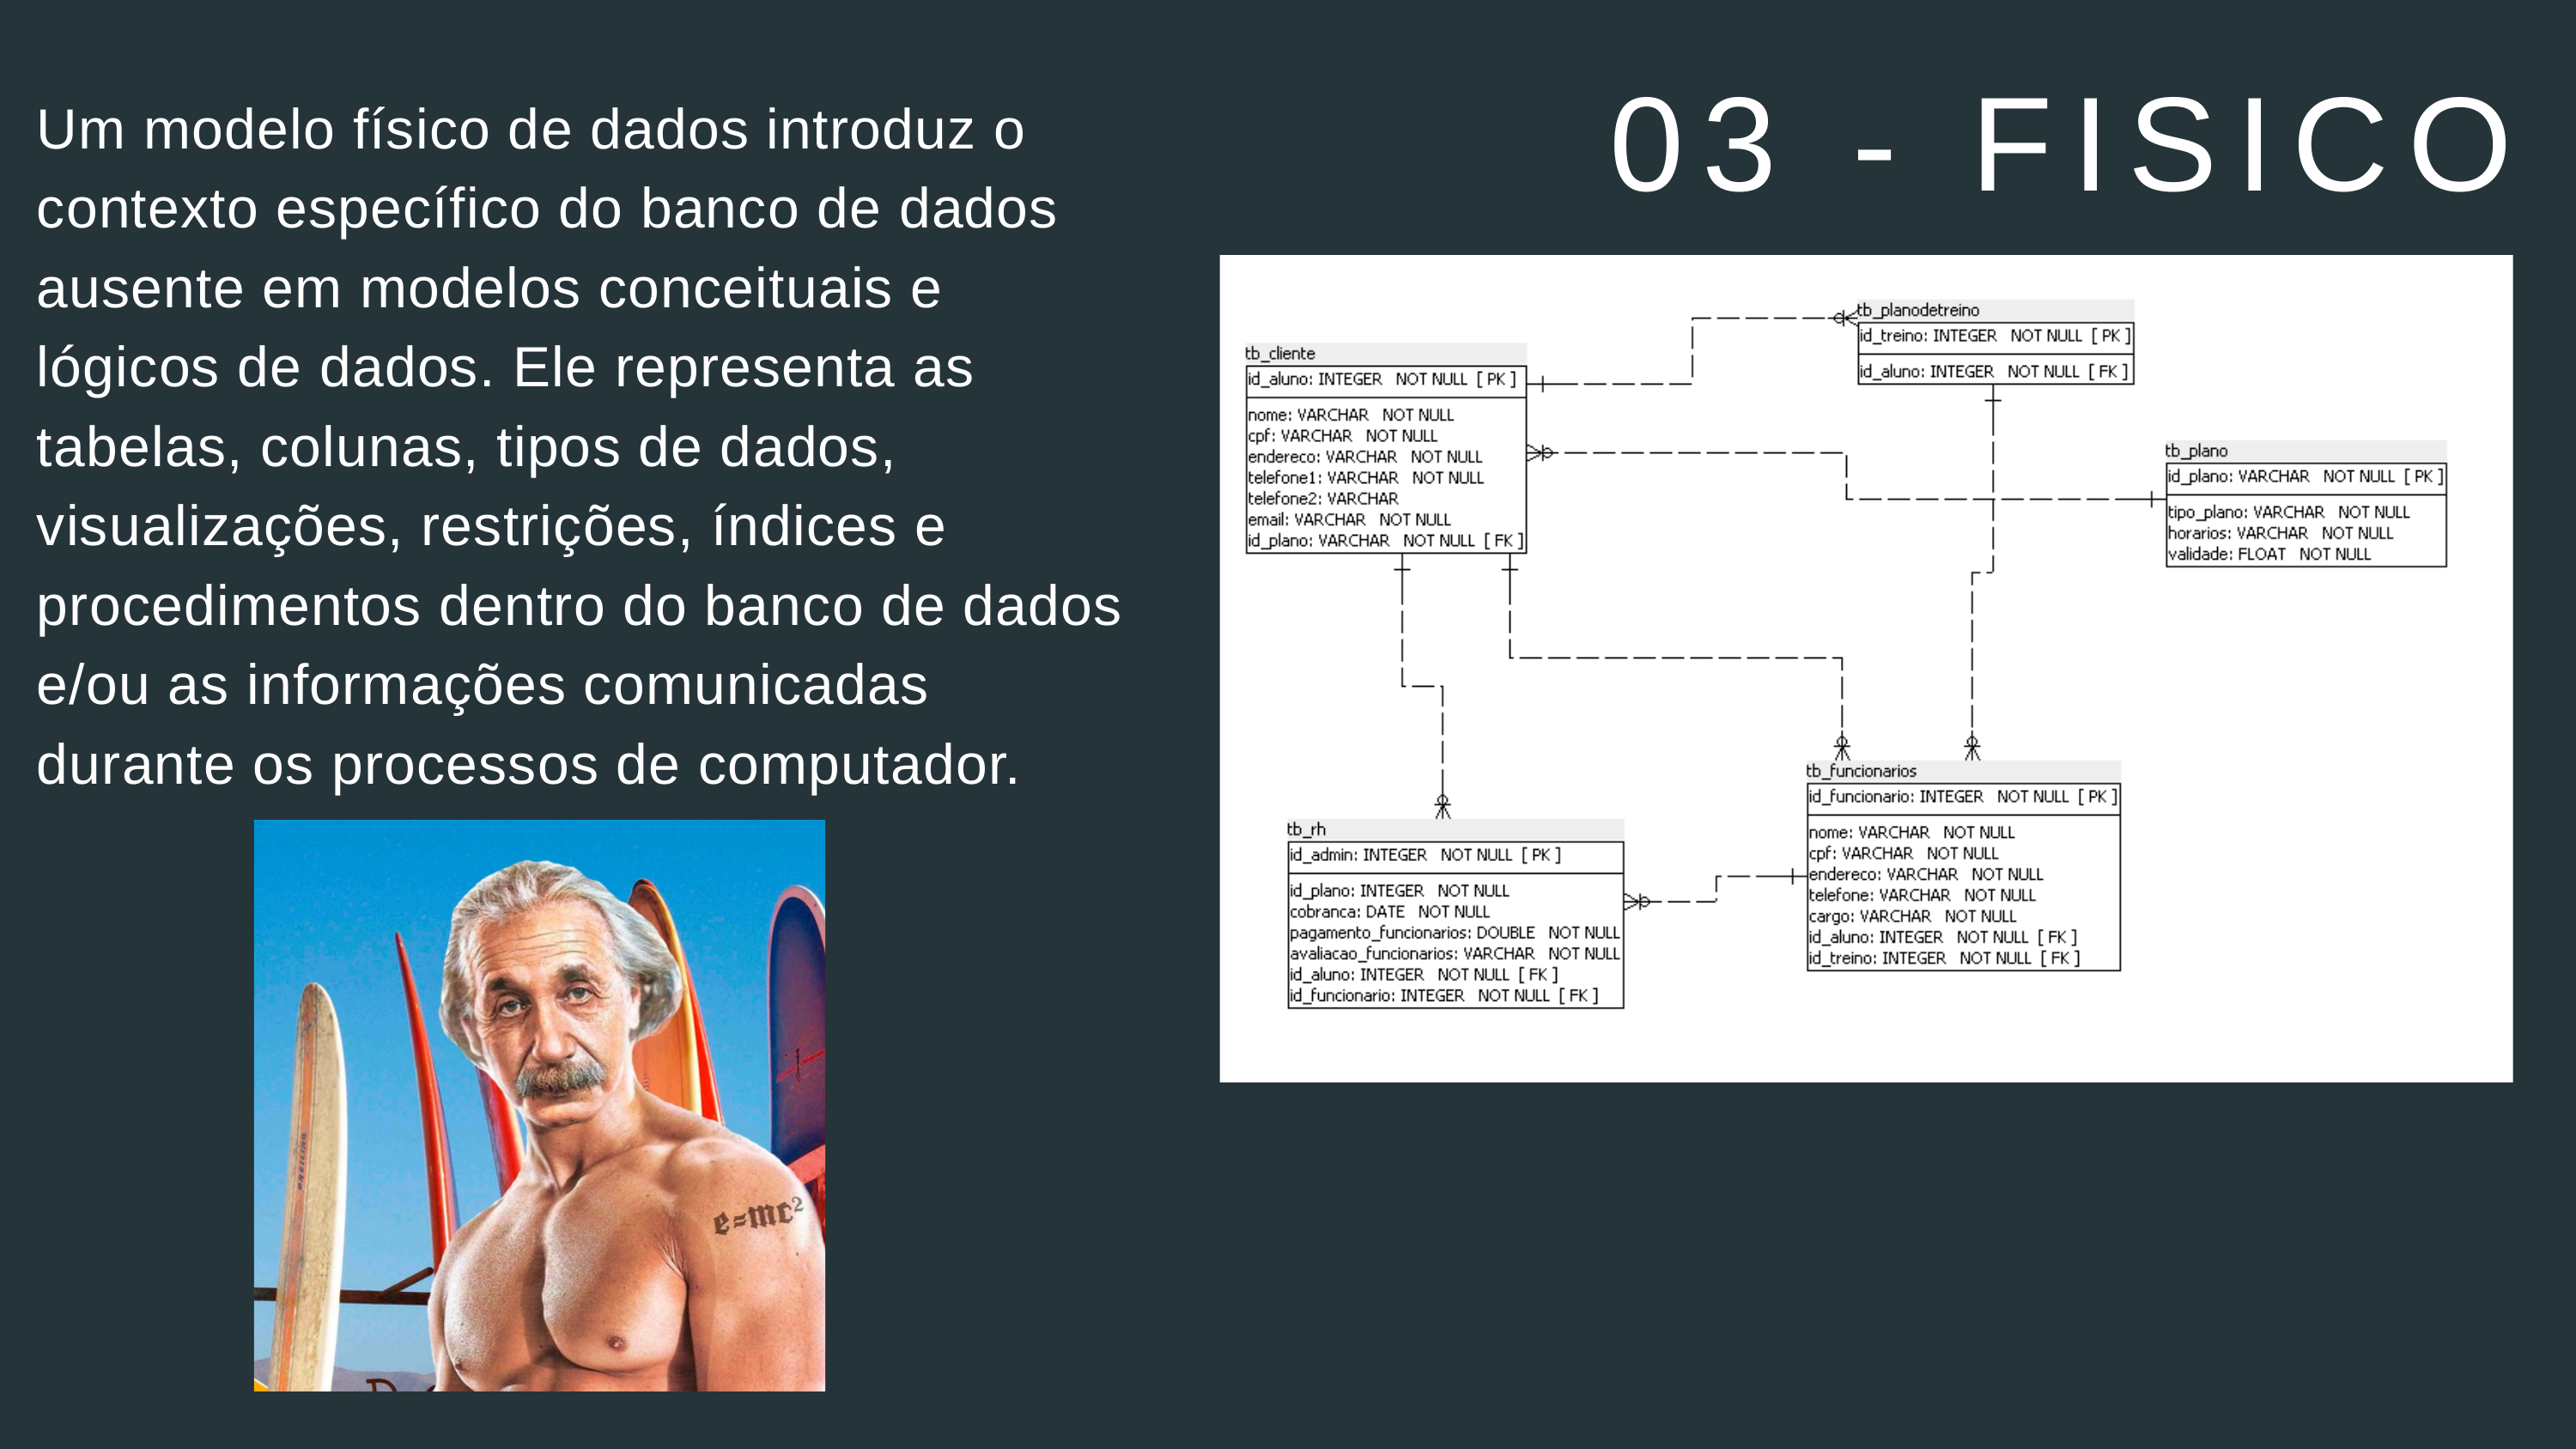

03 - FISICO
Um modelo físico de dados introduz o contexto específico do banco de dados ausente em modelos conceituais e lógicos de dados. Ele representa as tabelas, colunas, tipos de dados, visualizações, restrições, índices e procedimentos dentro do banco de dados e/ou as informações comunicadas durante os processos de computador.